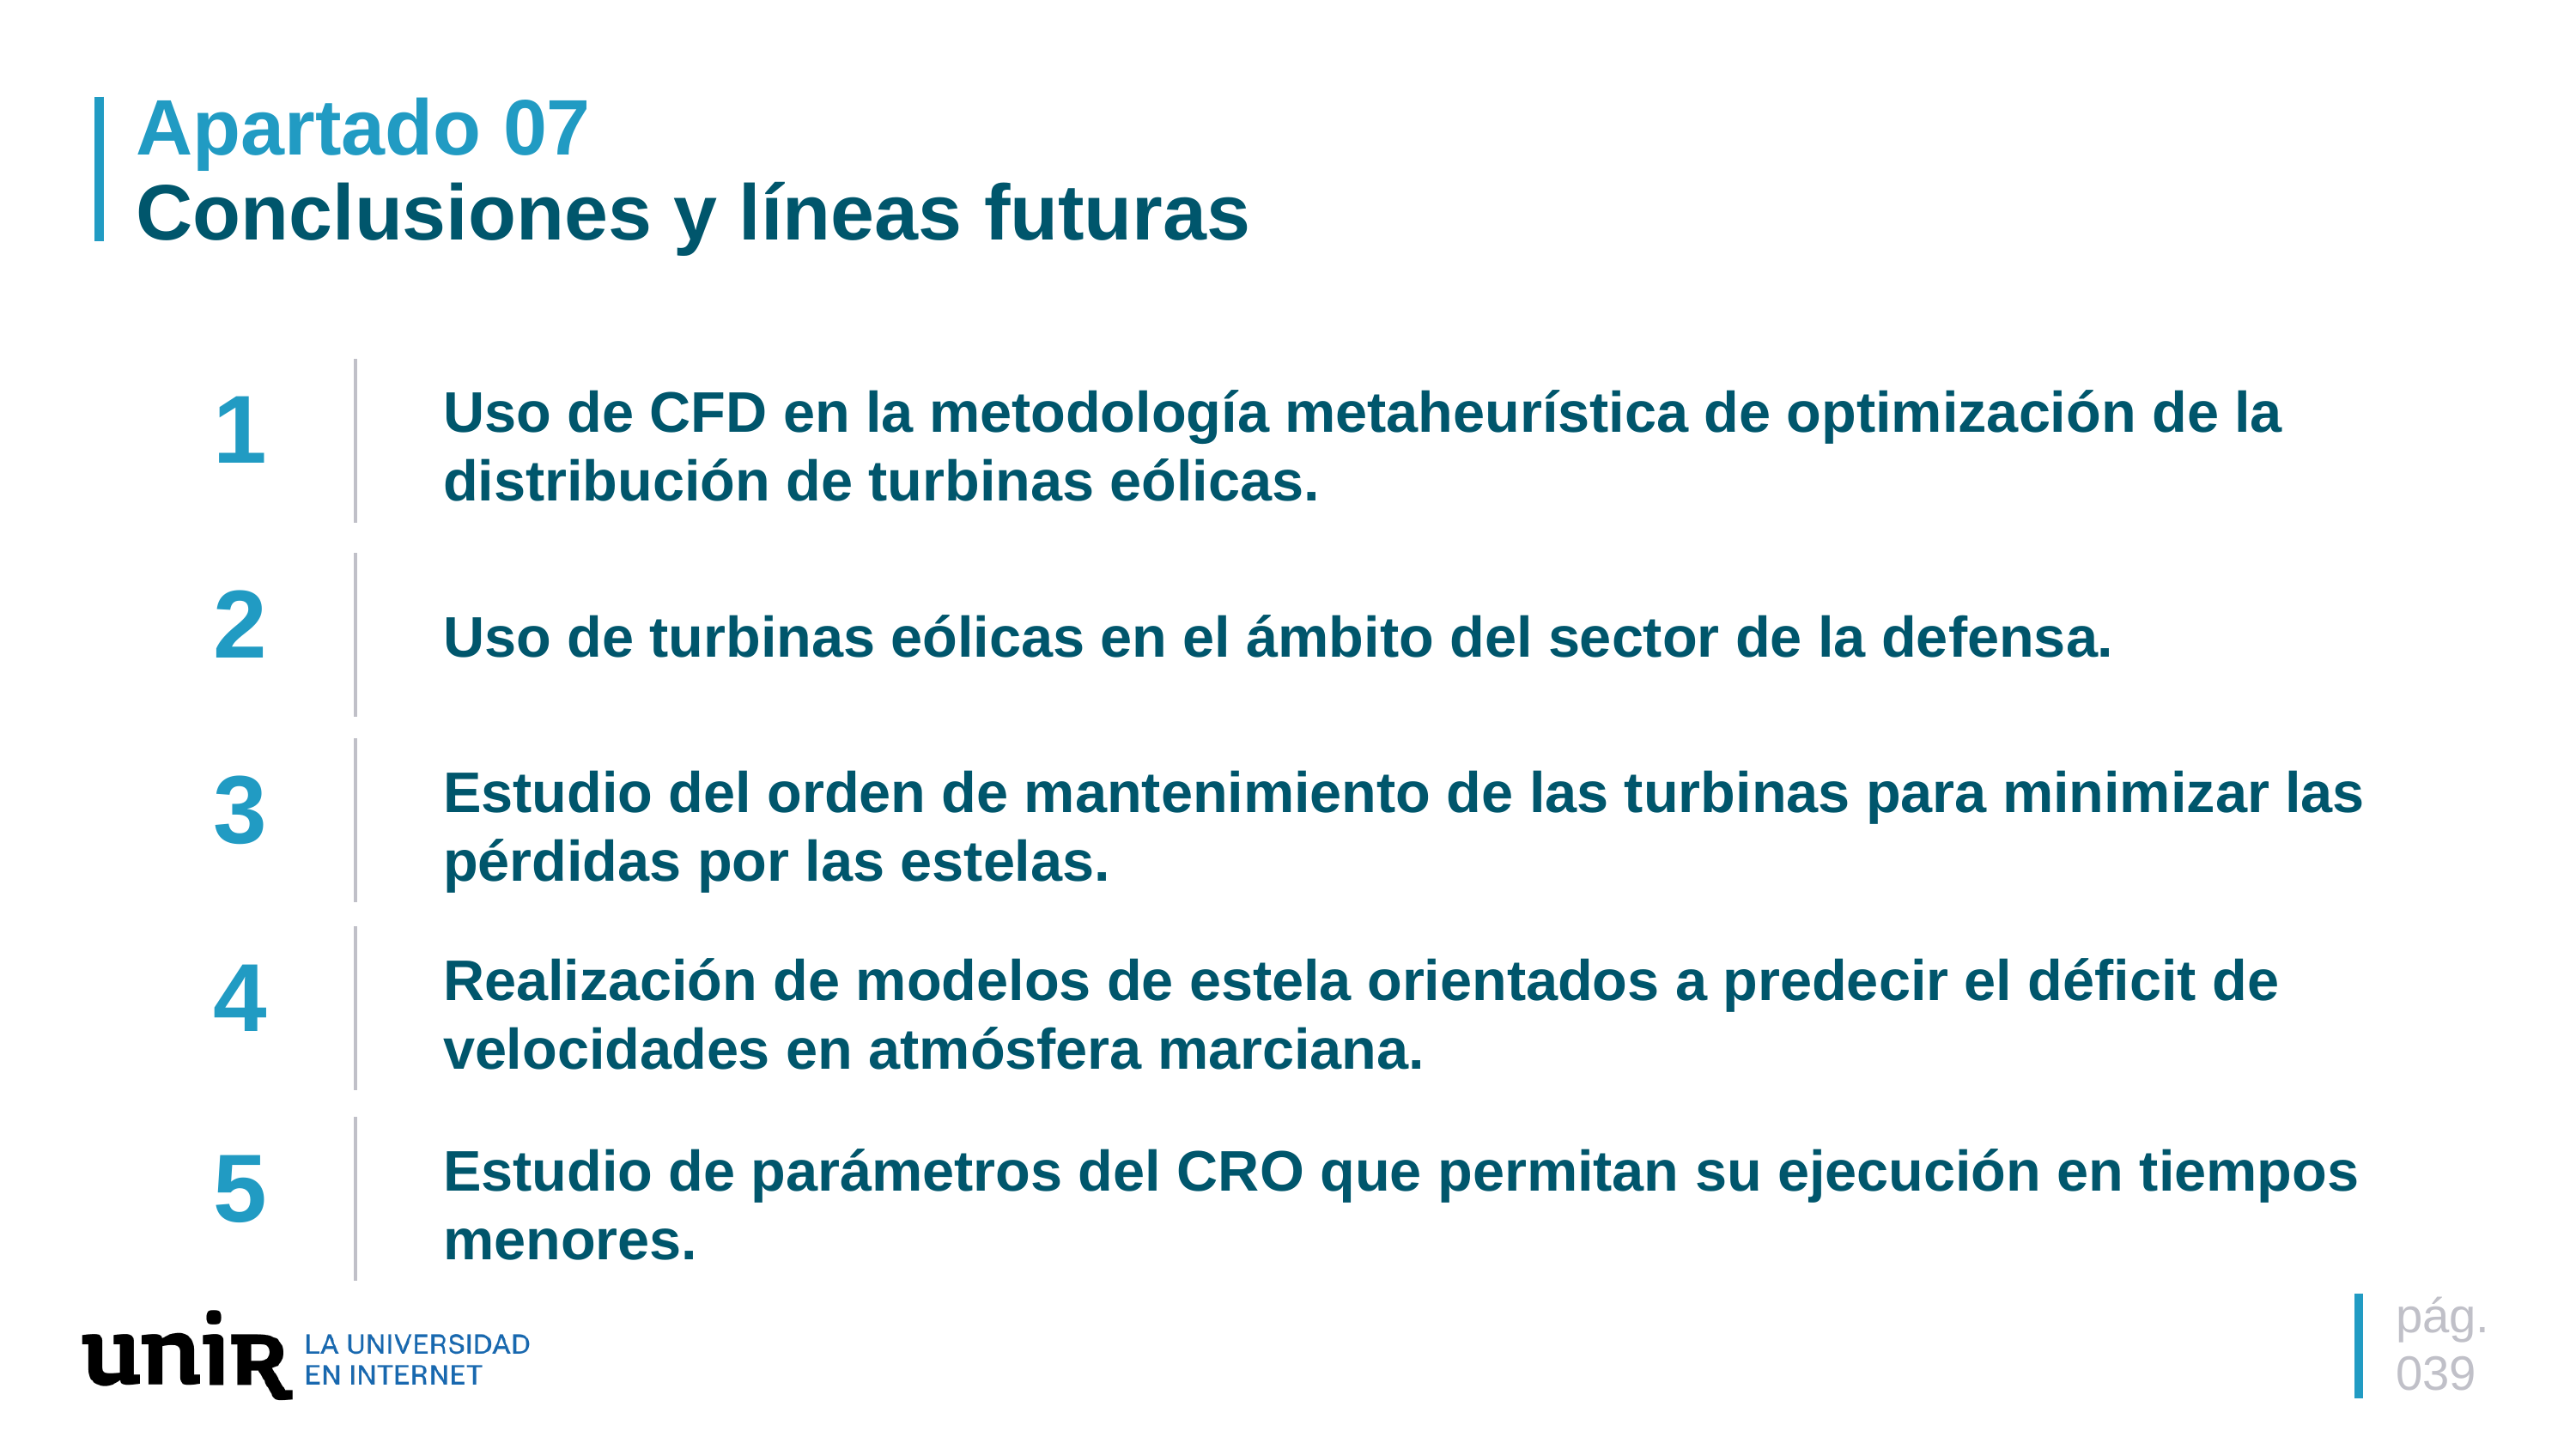

# Apartado 07 Conclusiones y líneas futuras
1
Uso de CFD en la metodología metaheurística de optimización de la distribución de turbinas eólicas.
2
Uso de turbinas eólicas en el ámbito del sector de la defensa.
3
Estudio del orden de mantenimiento de las turbinas para minimizar las pérdidas por las estelas.
4
Realización de modelos de estela orientados a predecir el déficit de velocidades en atmósfera marciana.
5
Estudio de parámetros del CRO que permitan su ejecución en tiempos menores.
pág.
039